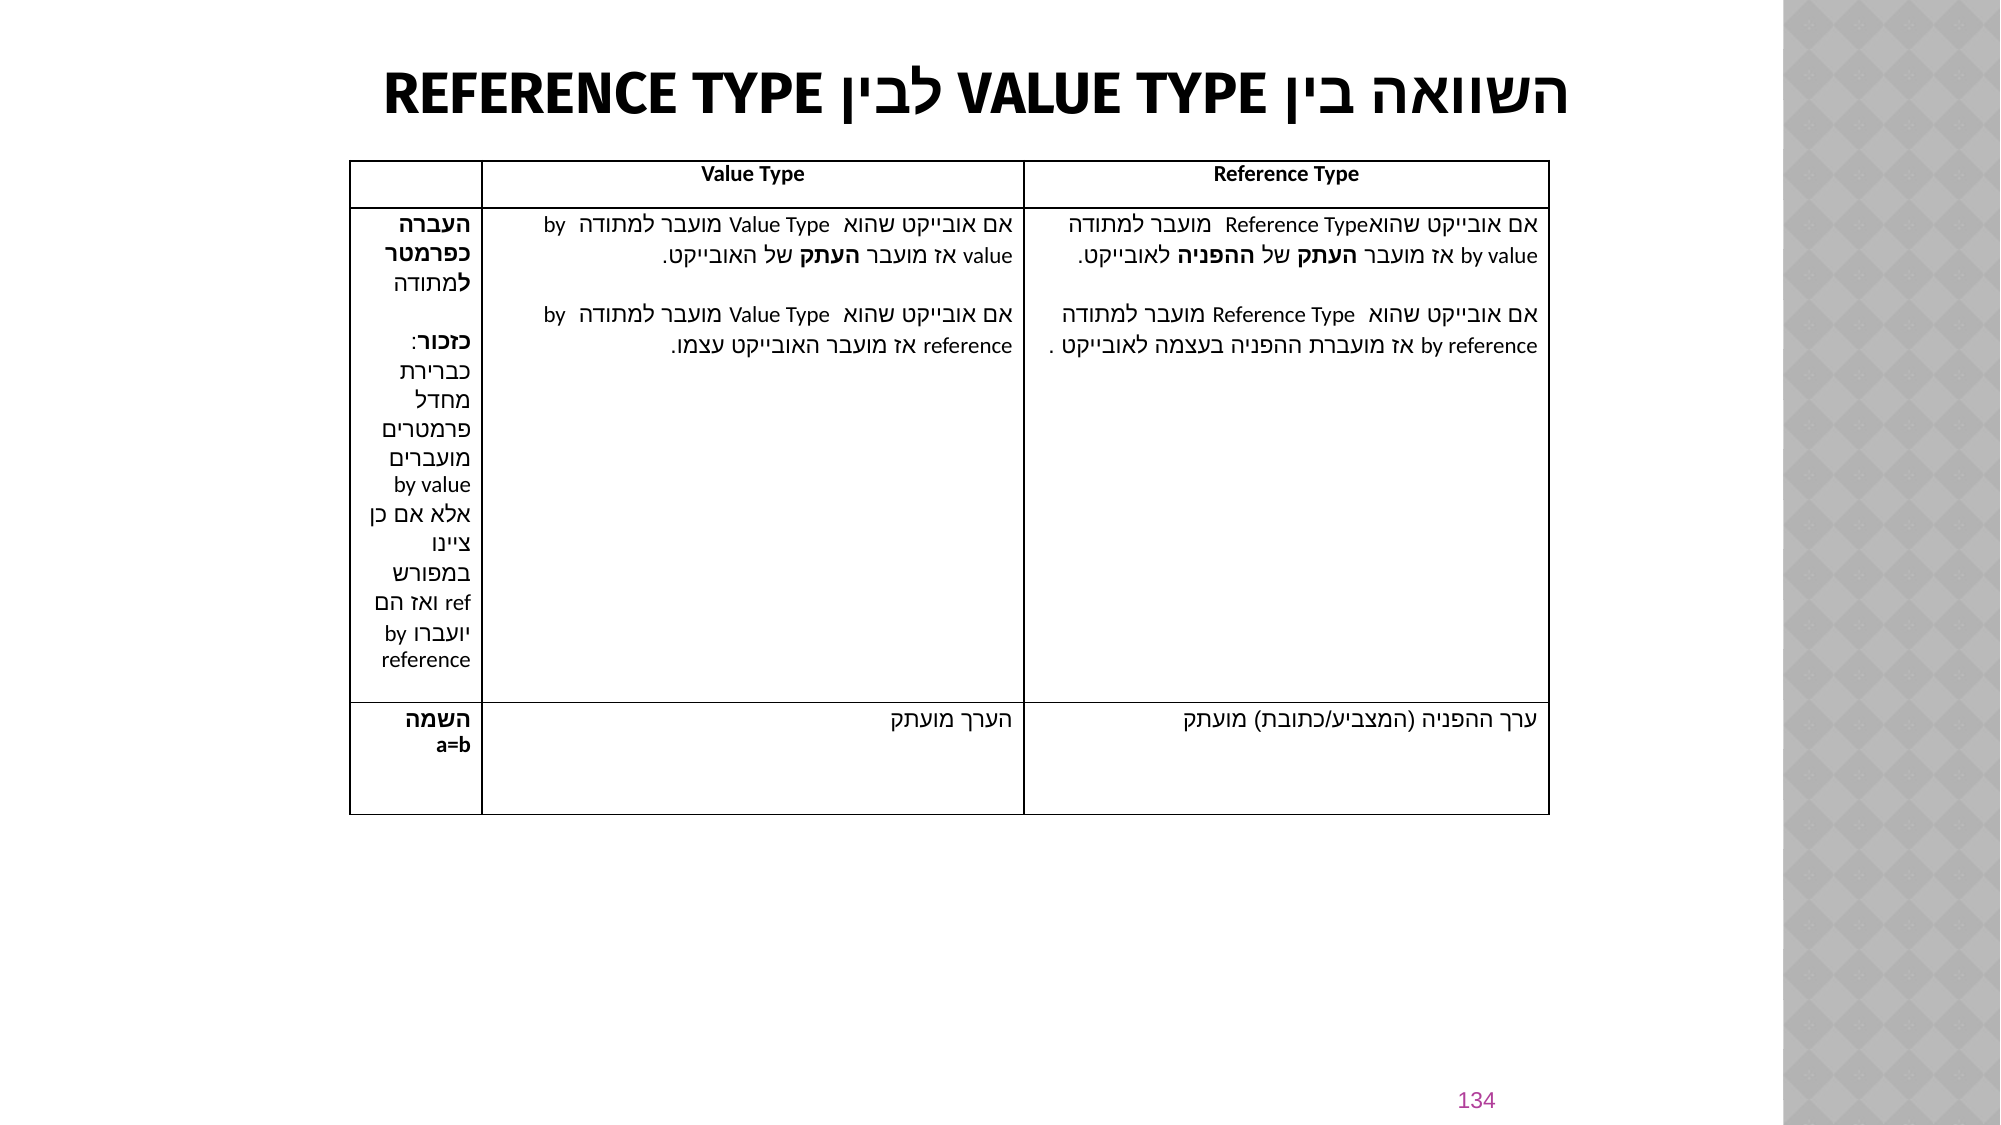

# השוואה בין Value Type לבין Reference Type
|  | Value Type | Reference Type |
| --- | --- | --- |
| העברה כפרמטר למתודה   כזכור: כברירת מחדל פרמטרים מועברים by value אלא אם כן ציינו במפורש ref ואז הם יועברו by reference | אם אובייקט שהוא Value Type מועבר למתודה by value אז מועבר העתק של האובייקט.   אם אובייקט שהוא Value Type מועבר למתודה by reference אז מועבר האובייקט עצמו. | אם אובייקט שהואReference Type מועבר למתודה by value אז מועבר העתק של ההפניה לאובייקט.   אם אובייקט שהוא Reference Type מועבר למתודה by reference אז מועברת ההפניה בעצמה לאובייקט . |
| השמה a=b | הערך מועתק | ערך ההפניה (המצביע/כתובת) מועתק |
134